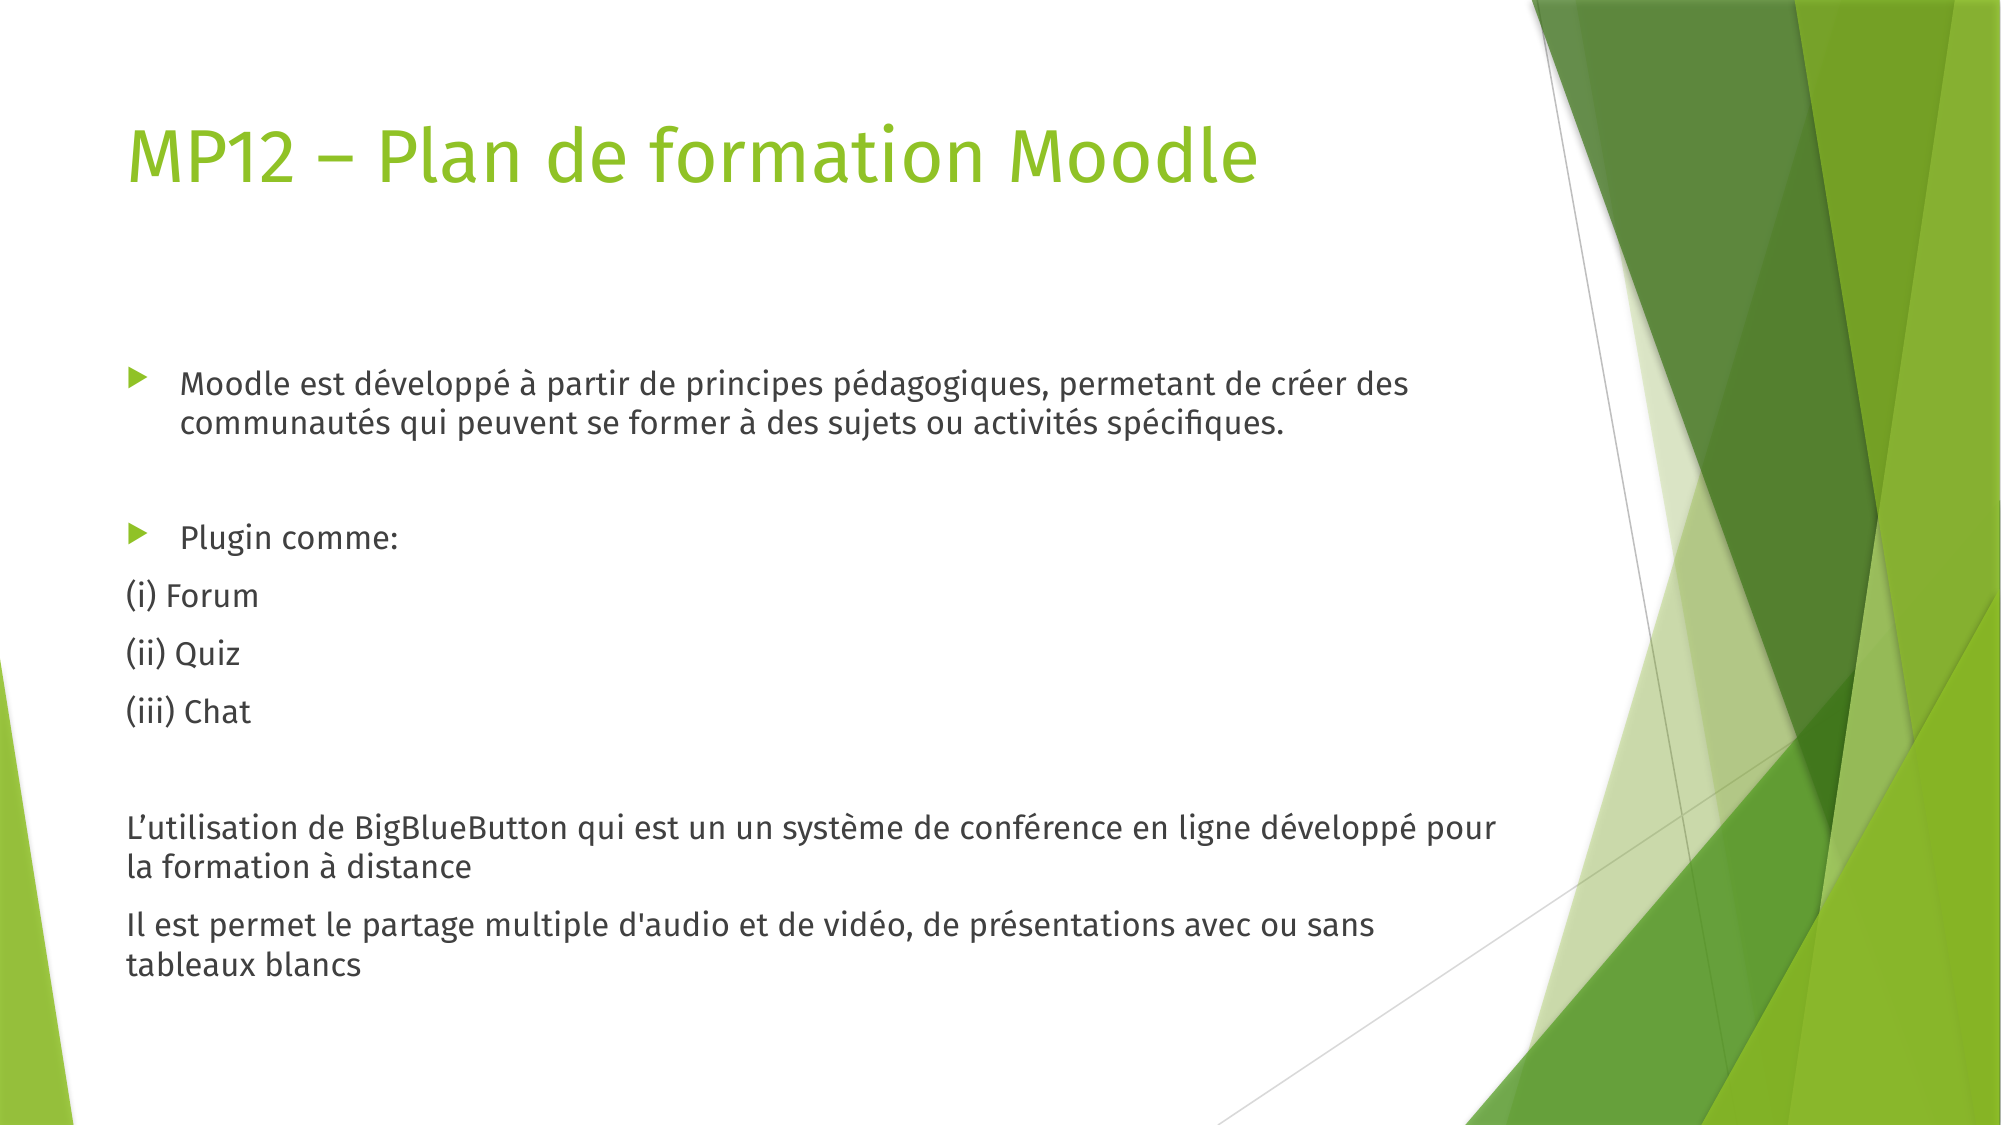

# MP12 – Plan de formation Moodle
Moodle est développé à partir de principes pédagogiques, permetant de créer des communautés qui peuvent se former à des sujets ou activités spécifiques.

Plugin comme:
(i) Forum
(ii) Quiz
(iii) Chat

L’utilisation de BigBlueButton qui est un un système de conférence en ligne développé pour la formation à distance
Il est permet le partage multiple d'audio et de vidéo, de présentations avec ou sans tableaux blancs